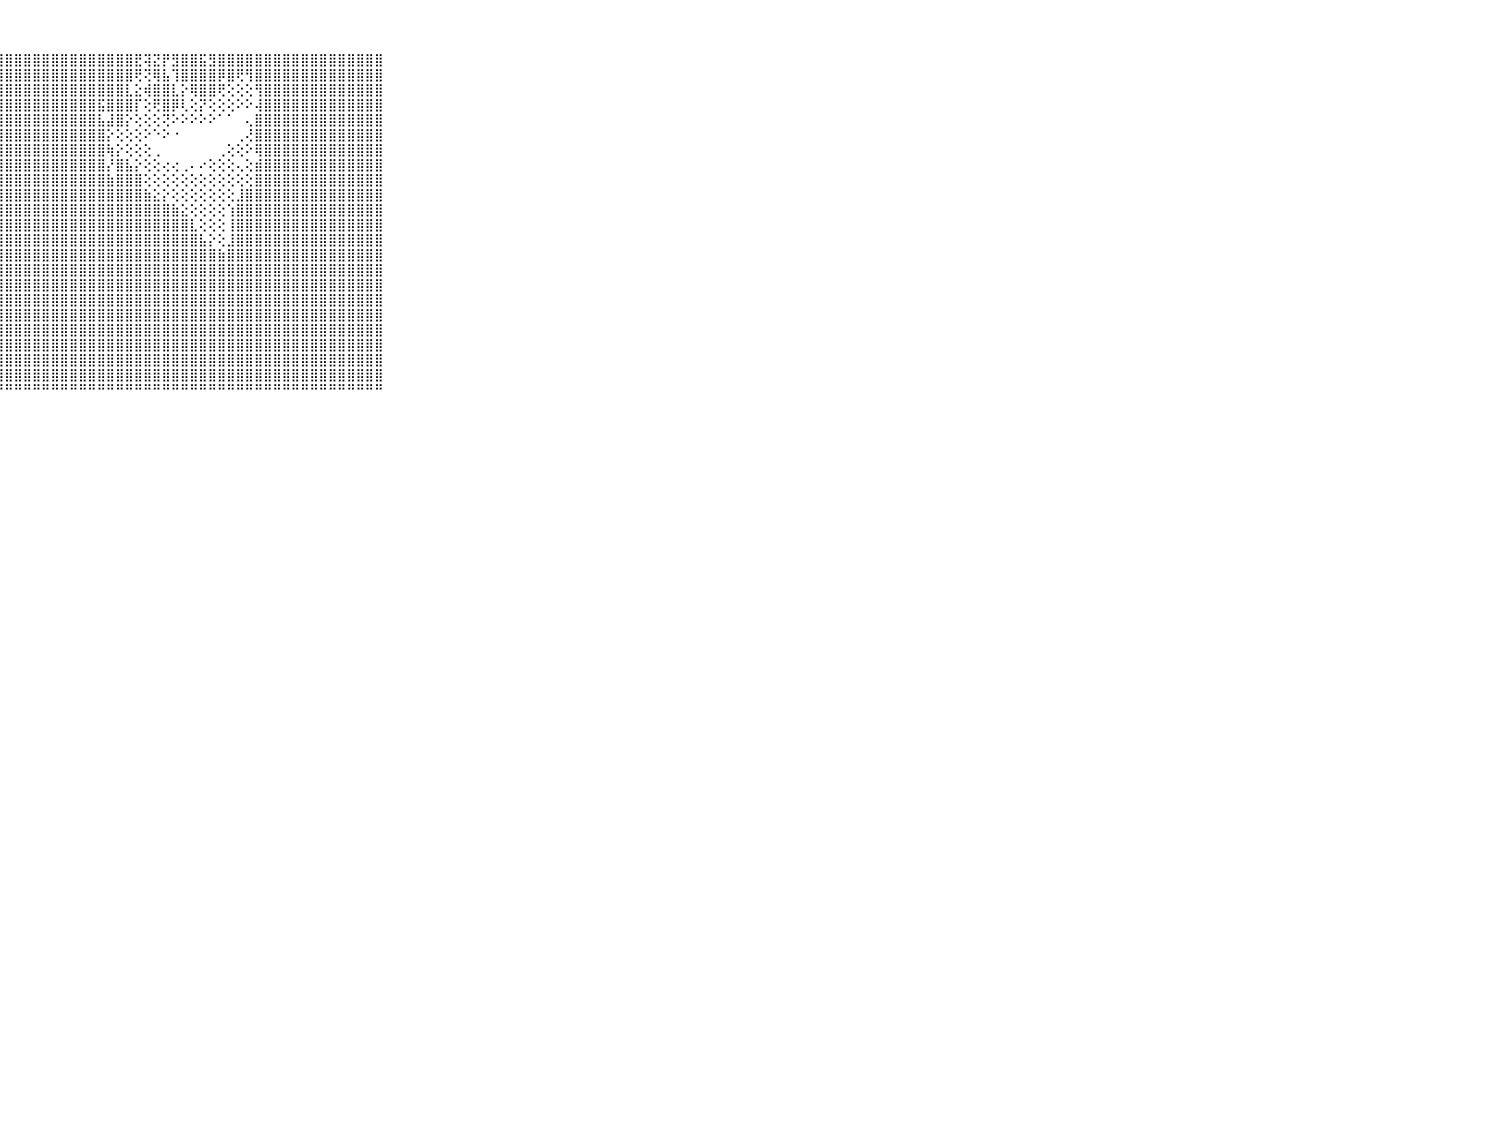

⠀⠀⠀⠀⠀⠀⠀⠀⠀⠀⠀⣿⣿⣿⣿⣿⣿⣿⣿⣿⣿⣿⣿⣿⣿⣿⣿⣿⣿⣿⣿⣿⣿⣿⣿⣿⣿⣿⣿⣿⣿⣿⣟⢽⣝⡟⣻⣿⣿⣯⣻⣿⣿⣿⣿⣿⣿⣿⣿⣿⣿⣿⣿⣿⣿⣿⣿⣿⣿⠀⠀⠀⠀⠀⠀⠀⠀⠀⠀⠀⠀
⠀⠀⠀⠀⠀⠀⠀⠀⠀⠀⠀⣿⣿⣿⣿⣿⣿⣿⣿⣿⣿⣿⣿⣿⣿⣿⣿⣿⣿⣿⣿⣿⣿⣿⣿⣿⣿⣿⣿⣿⣿⣿⢟⢝⢿⣧⢹⣿⣿⣿⣿⡿⣿⢟⢻⣿⣿⣿⣿⣿⣿⣿⣿⣿⣿⣿⣿⣿⣿⠀⠀⠀⠀⠀⠀⠀⠀⠀⠀⠀⠀
⠀⠀⠀⠀⠀⠀⠀⠀⠀⠀⠀⣿⣿⣿⣿⣿⣿⣿⣿⣿⣿⣿⣿⣿⣿⣿⣿⣿⣿⣿⣿⣿⣿⣿⣿⣿⣿⣿⣿⣿⣿⣇⣕⢾⣿⣿⣇⡕⢿⣿⣿⢟⢕⢕⢕⢻⣿⣿⣿⣿⣿⣿⣿⣿⣿⣿⣿⣿⣿⠀⠀⠀⠀⠀⠀⠀⠀⠀⠀⠀⠀
⠀⠀⠀⠀⠀⠀⠀⠀⠀⠀⠀⣿⣿⣿⣿⣿⣿⣿⣿⣿⣿⣿⣿⣿⣿⣿⣿⣿⣿⣿⣿⣿⣿⣿⣿⣿⣿⣿⣯⣿⣿⣿⡏⢕⢟⣿⡿⢇⢕⡝⢕⢕⢕⠕⠕⢼⣿⣿⣿⣿⣿⣿⣿⣿⣿⣿⣿⣿⣿⠀⠀⠀⠀⠀⠀⠀⠀⠀⠀⠀⠀
⠀⠀⠀⠀⠀⠀⠀⠀⠀⠀⠀⣿⣿⣿⣿⣿⣿⣿⣿⣿⣿⣿⣿⣿⣿⣿⣿⣿⣿⣿⣿⣿⣿⣿⣿⣿⣿⣿⣧⣼⣿⡕⢕⢕⢕⢝⠕⠕⠕⠕⠕⠁⠁⠀⢄⣿⣿⣿⣿⣿⣿⣿⣿⣿⣿⣿⣿⣿⣿⠀⠀⠀⠀⠀⠀⠀⠀⠀⠀⠀⠀
⠀⠀⠀⠀⠀⠀⠀⠀⠀⠀⠀⣿⣿⣿⣿⣿⣿⣿⣿⣿⣿⣿⣿⣿⣿⣿⣿⣿⣿⣿⣿⣿⣿⣿⣿⣿⣿⣿⣿⡕⢕⢕⢕⠕⠑⠕⠐⠀⠀⠀⠀⠀⠀⢀⢜⣿⣿⣿⣿⣿⣿⣿⣿⣿⣿⣿⣿⣿⣿⠀⠀⠀⠀⠀⠀⠀⠀⠀⠀⠀⠀
⠀⠀⠀⠀⠀⠀⠀⠀⠀⠀⠀⣿⣿⣿⣿⣿⣿⣿⣿⣿⣿⣿⣿⣿⣿⣿⣿⣿⣿⣿⣿⣿⣿⣿⣿⣿⣿⣿⣿⢷⡕⢕⢕⢕⢀⠀⠀⠀⠀⠀⠀⢀⢕⢕⠕⢿⣿⣿⣿⣿⣿⣿⣿⣿⣿⣿⣿⣿⣿⠀⠀⠀⠀⠀⠀⠀⠀⠀⠀⠀⠀
⠀⠀⠀⠀⠀⠀⠀⠀⠀⠀⠀⣿⣿⣿⣿⣿⣿⣿⣿⣿⣿⣿⣿⣿⣿⣿⣿⣿⣿⣿⣿⣿⣿⣿⣿⣿⣿⣿⣿⡜⣿⣧⡕⢕⢕⢔⢔⢀⠄⠔⢕⢕⢕⢄⢕⣾⣿⣿⣿⣿⣿⣿⣿⣿⣿⣿⣿⣿⣿⠀⠀⠀⠀⠀⠀⠀⠀⠀⠀⠀⠀
⠀⠀⠀⠀⠀⠀⠀⠀⠀⠀⠀⣿⣿⣿⣿⣿⣿⣿⣿⣿⣿⣿⣿⣿⣿⣿⣿⣿⣿⣿⣿⣿⣿⣿⣿⣿⣿⣿⣿⣷⣿⣿⣿⢕⢕⢕⢕⢕⢕⢕⢕⢕⢕⢕⢕⣿⣿⣿⣿⣿⣿⣿⣿⣿⣿⣿⣿⣿⣿⠀⠀⠀⠀⠀⠀⠀⠀⠀⠀⠀⠀
⠀⠀⠀⠀⠀⠀⠀⠀⠀⠀⠀⣿⣿⣿⣿⣿⣿⣿⣿⣿⣿⣿⣿⣿⣿⣿⣿⣿⣿⣿⣿⣿⣿⣿⣿⣿⣿⣿⣿⣿⣿⣿⣿⣷⣕⡕⢕⢕⢕⢕⢕⢕⢕⣸⣿⣿⣿⣿⣿⣿⣿⣿⣿⣿⣿⣿⣿⣿⣿⠀⠀⠀⠀⠀⠀⠀⠀⠀⠀⠀⠀
⠀⠀⠀⠀⠀⠀⠀⠀⠀⠀⠀⣿⣿⣿⣿⣿⣿⣿⣿⣿⣿⣿⣿⣿⣿⣿⣿⣿⣿⣿⣿⣿⣿⣿⣿⣿⣿⣿⣿⣿⣿⣿⣿⣿⣿⣿⣷⣕⢕⢕⢕⢕⢱⣿⣿⣿⣿⣿⣿⣿⣿⣿⣿⣿⣿⣿⣿⣿⣿⠀⠀⠀⠀⠀⠀⠀⠀⠀⠀⠀⠀
⠀⠀⠀⠀⠀⠀⠀⠀⠀⠀⠀⣿⣿⣿⣿⣿⣿⣿⣿⣿⣿⣿⣿⣿⣿⣿⣿⣿⣿⣿⣿⣿⣿⣿⣿⣿⣿⣿⣿⣿⣿⣿⣿⣿⣿⣿⣿⣿⣇⢕⢕⢕⢸⣿⣿⣿⣿⣿⣿⣿⣿⣿⣿⣿⣿⣿⣿⣿⣿⠀⠀⠀⠀⠀⠀⠀⠀⠀⠀⠀⠀
⠀⠀⠀⠀⠀⠀⠀⠀⠀⠀⠀⣿⣿⣿⣿⣿⣿⣿⣿⣿⣿⣿⣿⣿⣿⣿⣿⣿⣿⣿⣿⣿⣿⣿⣿⣿⣿⣿⣿⣿⣿⣿⣿⣿⣿⣿⣿⣿⣿⣧⡕⢕⣸⣿⣿⣿⣿⣿⣿⣿⣿⣿⣿⣿⣿⣿⣿⣿⣿⠀⠀⠀⠀⠀⠀⠀⠀⠀⠀⠀⠀
⠀⠀⠀⠀⠀⠀⠀⠀⠀⠀⠀⣿⣿⣿⣿⣿⣿⣿⣿⣿⣿⣿⣿⣿⣿⣿⣿⣿⣿⣿⣿⣿⣿⣿⣿⣿⣿⣿⣿⣿⣿⣿⣿⣿⣿⣿⣿⣿⣿⣿⣿⣷⣿⣿⣿⣿⣿⣿⣿⣿⣿⣿⣿⣿⣿⣿⣿⣿⣿⠀⠀⠀⠀⠀⠀⠀⠀⠀⠀⠀⠀
⠀⠀⠀⠀⠀⠀⠀⠀⠀⠀⠀⣿⣿⣿⣿⣿⣿⣿⣿⣿⣿⣿⣿⣿⣿⣿⣿⣿⣿⣿⣿⣿⣿⣿⣿⣿⣿⣿⣿⣿⣿⣿⣿⣿⣿⣿⣿⣿⣿⣿⣿⣿⣿⣿⣿⣿⣿⣿⣿⣿⣿⣿⣿⣿⣿⣿⣿⣿⣿⠀⠀⠀⠀⠀⠀⠀⠀⠀⠀⠀⠀
⠀⠀⠀⠀⠀⠀⠀⠀⠀⠀⠀⣿⣿⣿⣿⣿⣿⣿⣿⣿⣿⣿⣿⣿⣿⣿⣿⣿⣿⣿⣿⣿⣿⣿⣿⣿⣿⣿⣿⣿⣿⣿⣿⣿⣿⣿⣿⣿⣿⣿⣿⣿⣿⣿⣿⣿⣿⣿⣿⣿⣿⣿⣿⣿⣿⣿⣿⣿⣿⠀⠀⠀⠀⠀⠀⠀⠀⠀⠀⠀⠀
⠀⠀⠀⠀⠀⠀⠀⠀⠀⠀⠀⣿⣿⣿⣿⣿⣿⣿⣿⣿⣿⣿⣿⣿⣿⣿⣿⣿⣿⣿⣿⣿⣿⣿⣿⣿⣿⣿⣿⣿⣿⣿⣿⣿⣿⣿⣿⣿⣿⣿⣿⣿⣿⣿⣿⣿⣿⣿⣿⣿⣿⣿⣿⣿⣿⣿⣿⣿⣿⠀⠀⠀⠀⠀⠀⠀⠀⠀⠀⠀⠀
⠀⠀⠀⠀⠀⠀⠀⠀⠀⠀⠀⣿⣿⣿⣿⣿⣿⣿⣿⣿⣿⣿⣿⣿⣿⣿⣿⣿⣿⣿⣿⣿⣿⣿⣿⣿⣿⣿⣿⣿⣿⣿⣿⣿⣿⣿⣿⣿⣿⣿⣿⣿⣿⣿⣿⣿⣿⣿⣿⣿⣿⣿⣿⣿⣿⣿⣿⣿⣿⠀⠀⠀⠀⠀⠀⠀⠀⠀⠀⠀⠀
⠀⠀⠀⠀⠀⠀⠀⠀⠀⠀⠀⣿⣿⣿⣿⣿⣿⣿⣿⣿⣿⣿⣿⣿⣿⣿⣿⣿⣿⣿⣿⣿⣿⣿⣿⣿⣿⣿⣿⣿⣿⣿⣿⣿⣿⣿⣿⣿⣿⣿⣿⣿⣿⣿⣿⣿⣿⣿⣿⣿⣿⣿⣿⣿⣿⣿⣿⣿⣿⠀⠀⠀⠀⠀⠀⠀⠀⠀⠀⠀⠀
⠀⠀⠀⠀⠀⠀⠀⠀⠀⠀⠀⣿⣿⣿⣿⣿⣿⣿⣿⣿⣿⣿⣿⣿⣿⣿⣿⣿⣿⣿⣿⣿⣿⣿⣿⣿⣿⣿⣿⣿⣿⣿⣿⣿⣿⣿⣿⣿⣿⣿⣿⣿⣿⣿⣿⣿⣿⣿⣿⣿⣿⣿⣿⣿⣿⣿⣿⣿⣿⠀⠀⠀⠀⠀⠀⠀⠀⠀⠀⠀⠀
⠀⠀⠀⠀⠀⠀⠀⠀⠀⠀⠀⣿⣿⣿⣿⣿⣿⣿⣿⣿⣿⣿⣿⣿⣿⣿⣿⣿⣿⣿⣿⣿⣿⣿⣿⣿⣿⣿⣿⣿⣿⣿⣿⣿⣿⣿⣿⣿⣿⣿⣿⣿⣿⣿⣿⣿⣿⣿⣿⣿⣿⣿⣿⣿⣿⣿⣿⣿⣿⠀⠀⠀⠀⠀⠀⠀⠀⠀⠀⠀⠀
⠀⠀⠀⠀⠀⠀⠀⠀⠀⠀⠀⣿⣿⣿⣿⣿⣿⣿⣿⣿⣿⣿⣿⣿⣿⣿⣿⣿⣿⣿⣿⣿⣿⣿⣿⣿⣿⣿⣿⣿⣿⣿⣿⣿⣿⣿⣿⣿⣿⣿⣿⣿⣿⣿⣿⣿⣿⣿⣿⣿⣿⣿⣿⣿⣿⣿⣿⣿⣿⠀⠀⠀⠀⠀⠀⠀⠀⠀⠀⠀⠀
⠀⠀⠀⠀⠀⠀⠀⠀⠀⠀⠀⠛⠛⠛⠛⠛⠛⠛⠛⠛⠛⠛⠛⠛⠛⠛⠛⠛⠛⠛⠛⠛⠛⠛⠛⠛⠛⠛⠛⠛⠛⠛⠛⠛⠛⠛⠛⠛⠛⠛⠛⠛⠛⠛⠛⠛⠛⠛⠛⠛⠛⠛⠛⠛⠛⠛⠛⠛⠛⠀⠀⠀⠀⠀⠀⠀⠀⠀⠀⠀⠀